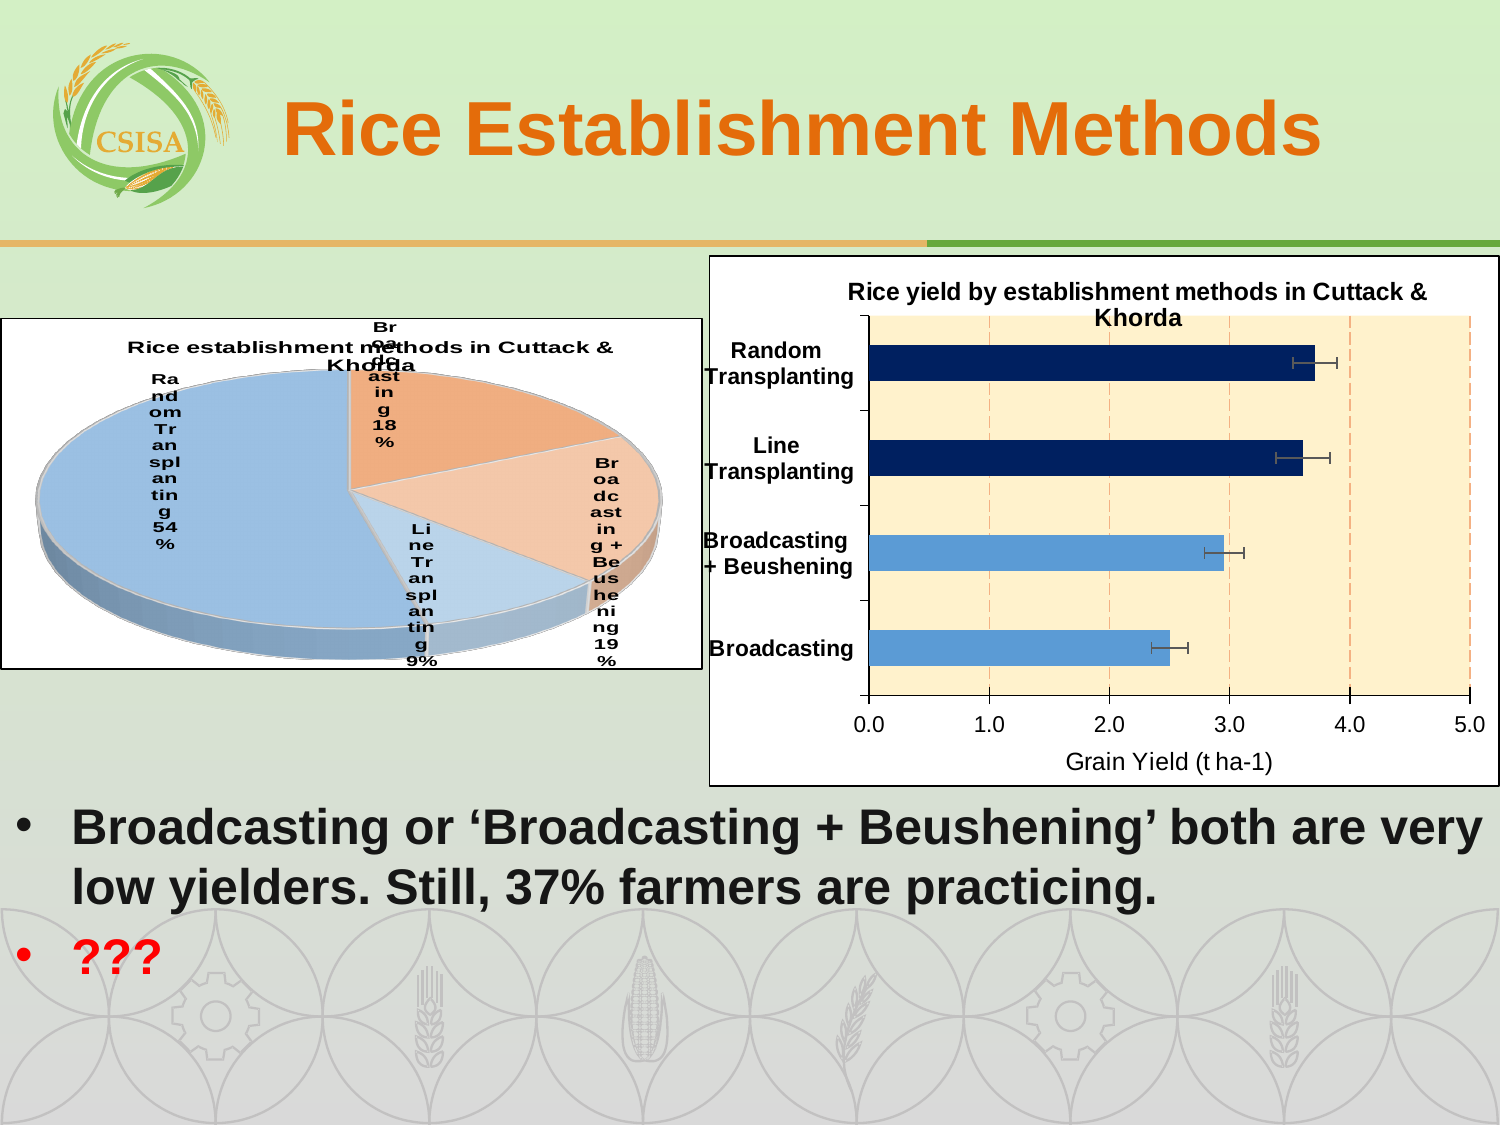

# Rice Establishment Methods

[unsupported chart]

### Chart: Rice yield by establishment methods in Cuttack & Khorda

| Category |  |
|---|---|
| Broadcasting | 2.501973684210525 |
| Broadcasting
+ Beushening | 2.9557499999999997 |
| Line
Transplanting | 3.6112500000000005 |
| Random
Transplanting | 3.711820175438597 |
Broadcasting or ‘Broadcasting + Beushening’ both are very low yielders. Still, 37% farmers are practicing.
???